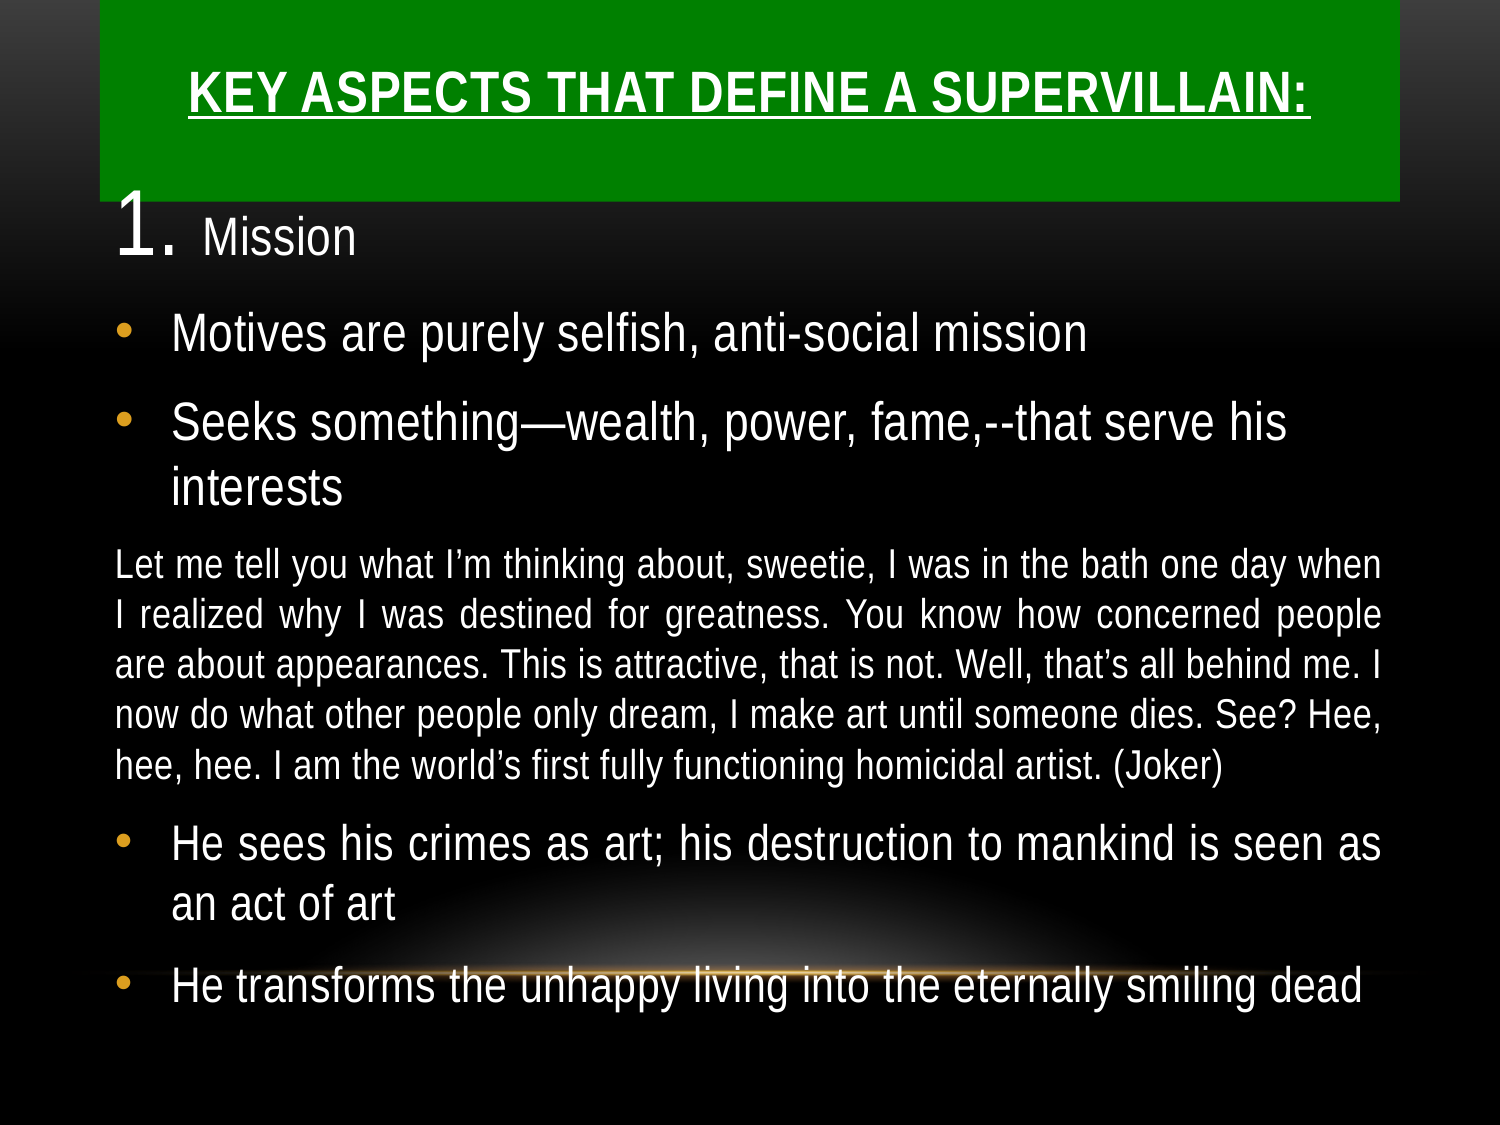

# Key Aspects that define a supervillain:
1. Mission
Motives are purely selfish, anti-social mission
Seeks something—wealth, power, fame,--that serve his interests
Let me tell you what I’m thinking about, sweetie, I was in the bath one day when I realized why I was destined for greatness. You know how concerned people are about appearances. This is attractive, that is not. Well, that’s all behind me. I now do what other people only dream, I make art until someone dies. See? Hee, hee, hee. I am the world’s first fully functioning homicidal artist. (Joker)
He sees his crimes as art; his destruction to mankind is seen as an act of art
He transforms the unhappy living into the eternally smiling dead